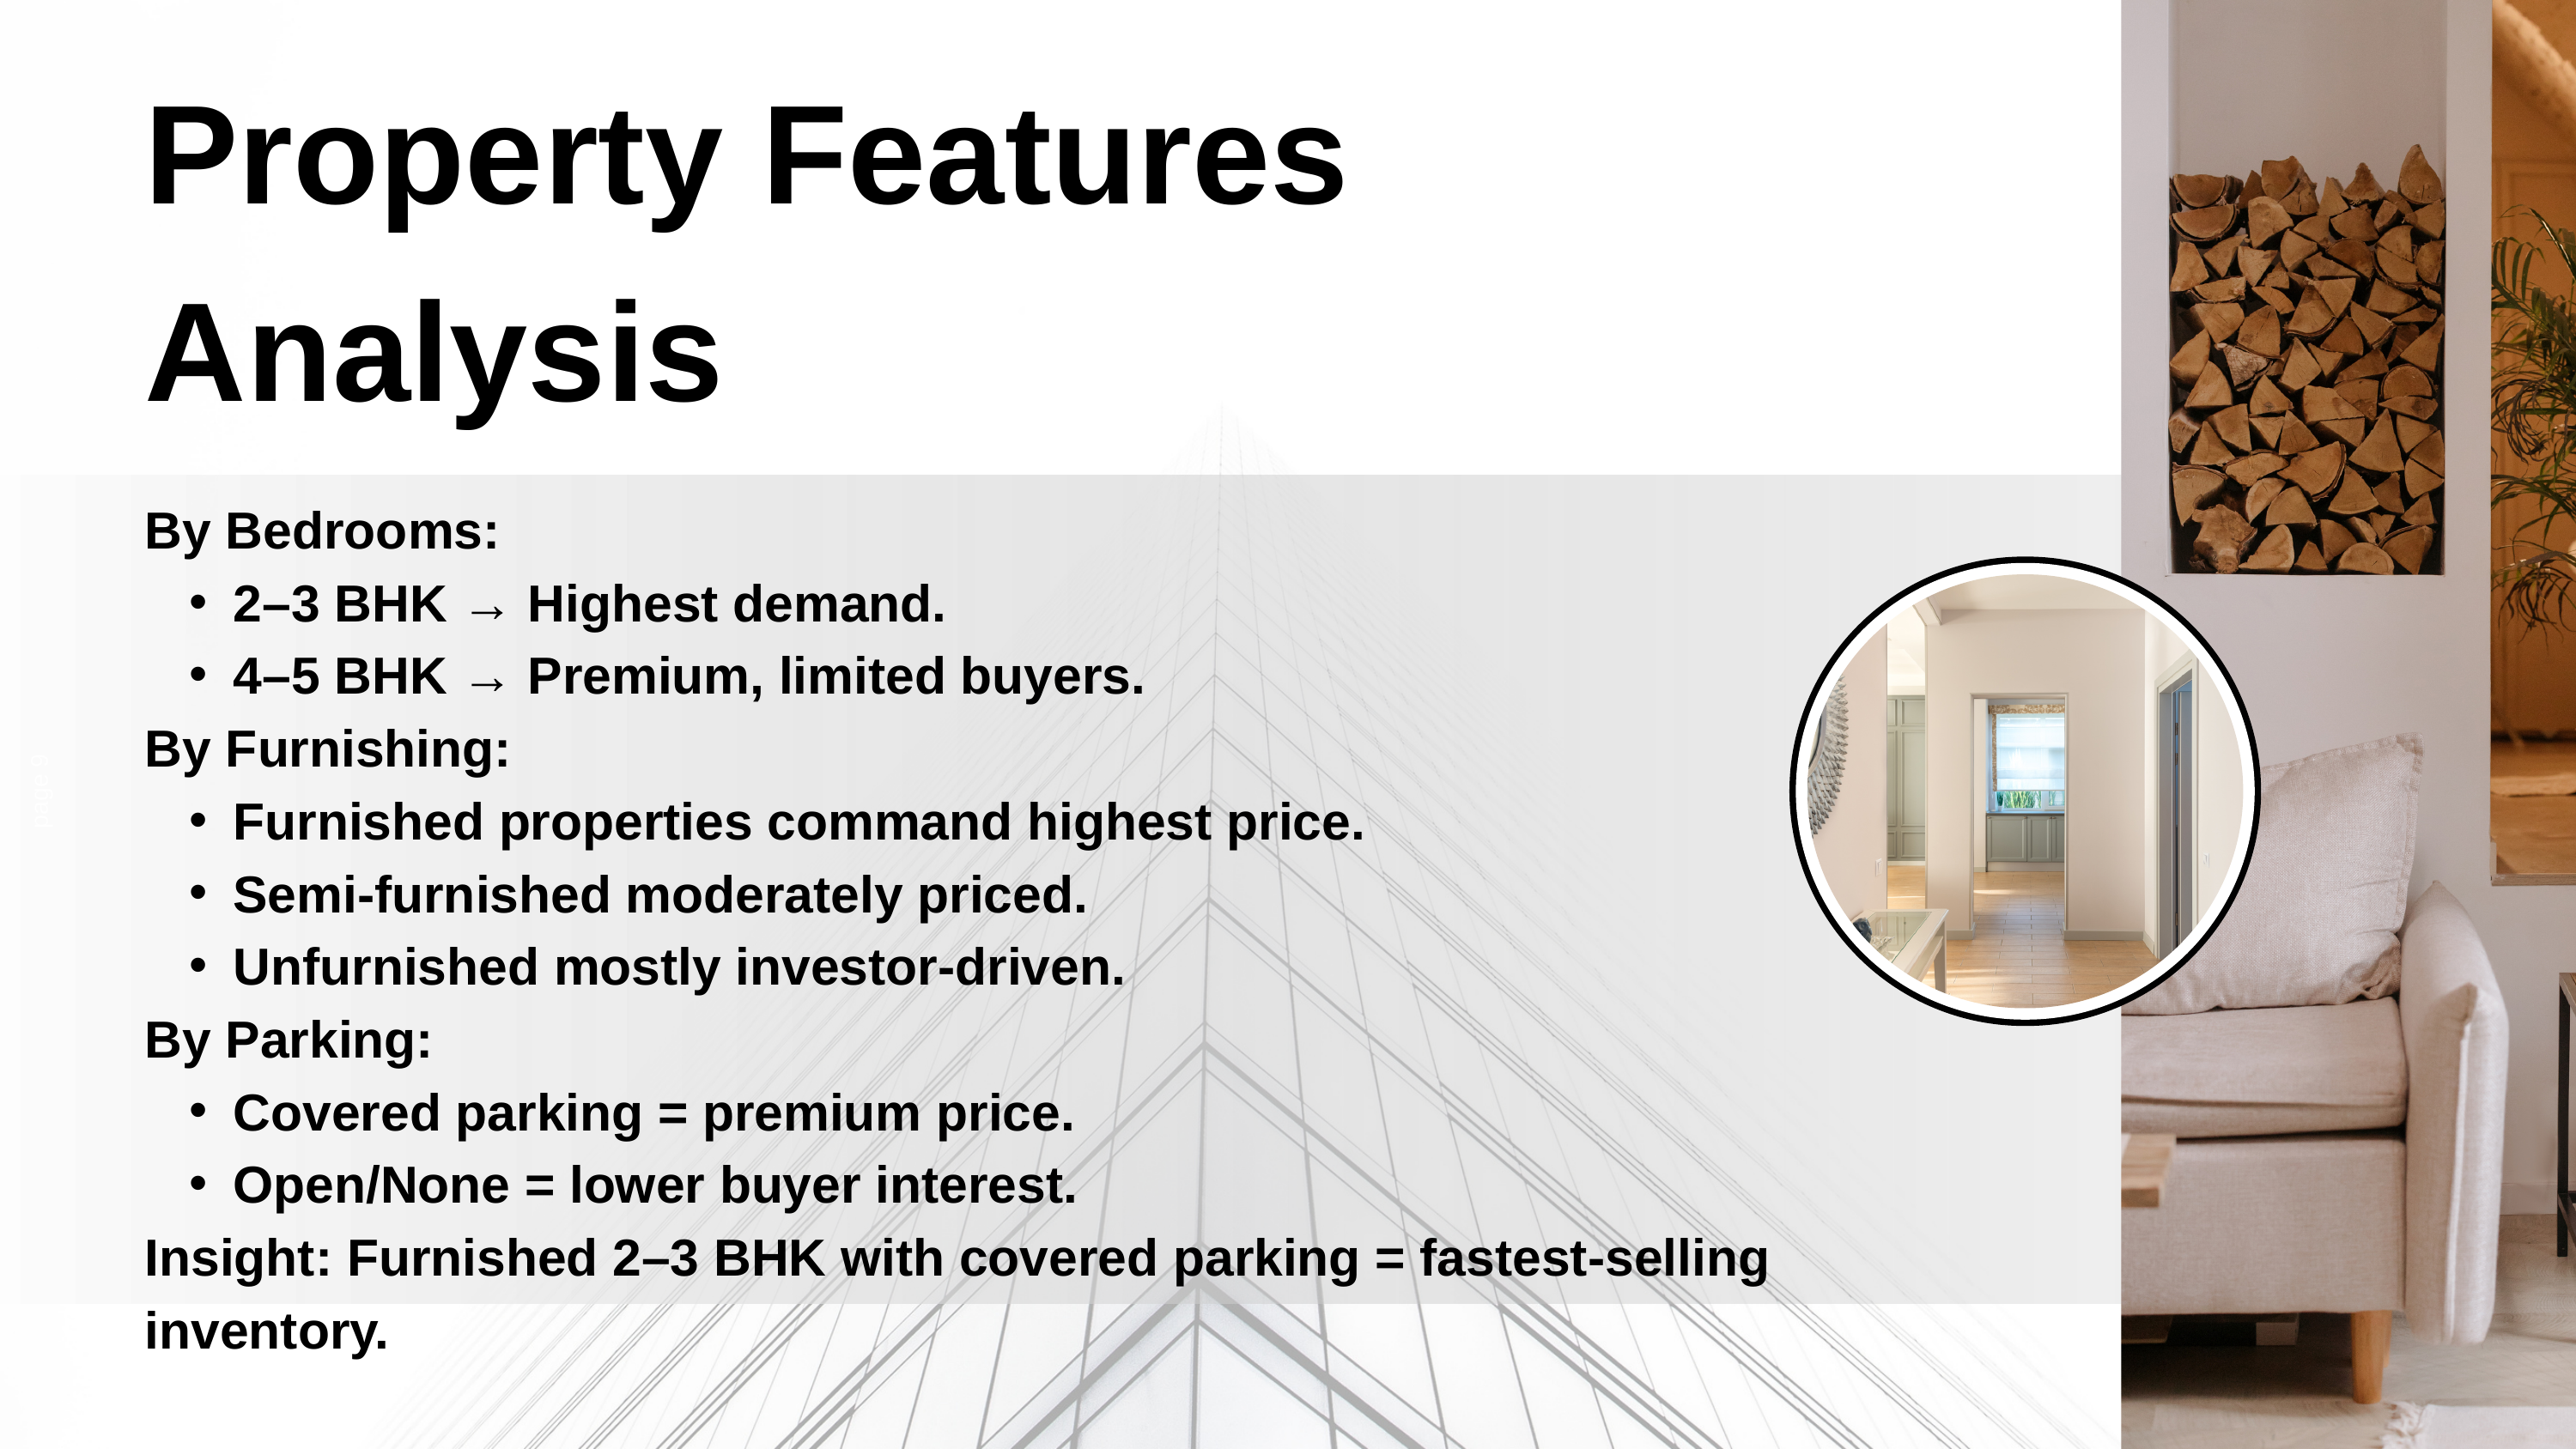

Property Features Analysis

By Bedrooms:
2–3 BHK → Highest demand.
4–5 BHK → Premium, limited buyers.
By Furnishing:
Furnished properties command highest price.
Semi-furnished moderately priced.
Unfurnished mostly investor-driven.
By Parking:
Covered parking = premium price.
Open/None = lower buyer interest.
Insight: Furnished 2–3 BHK with covered parking = fastest-selling inventory.

page 9